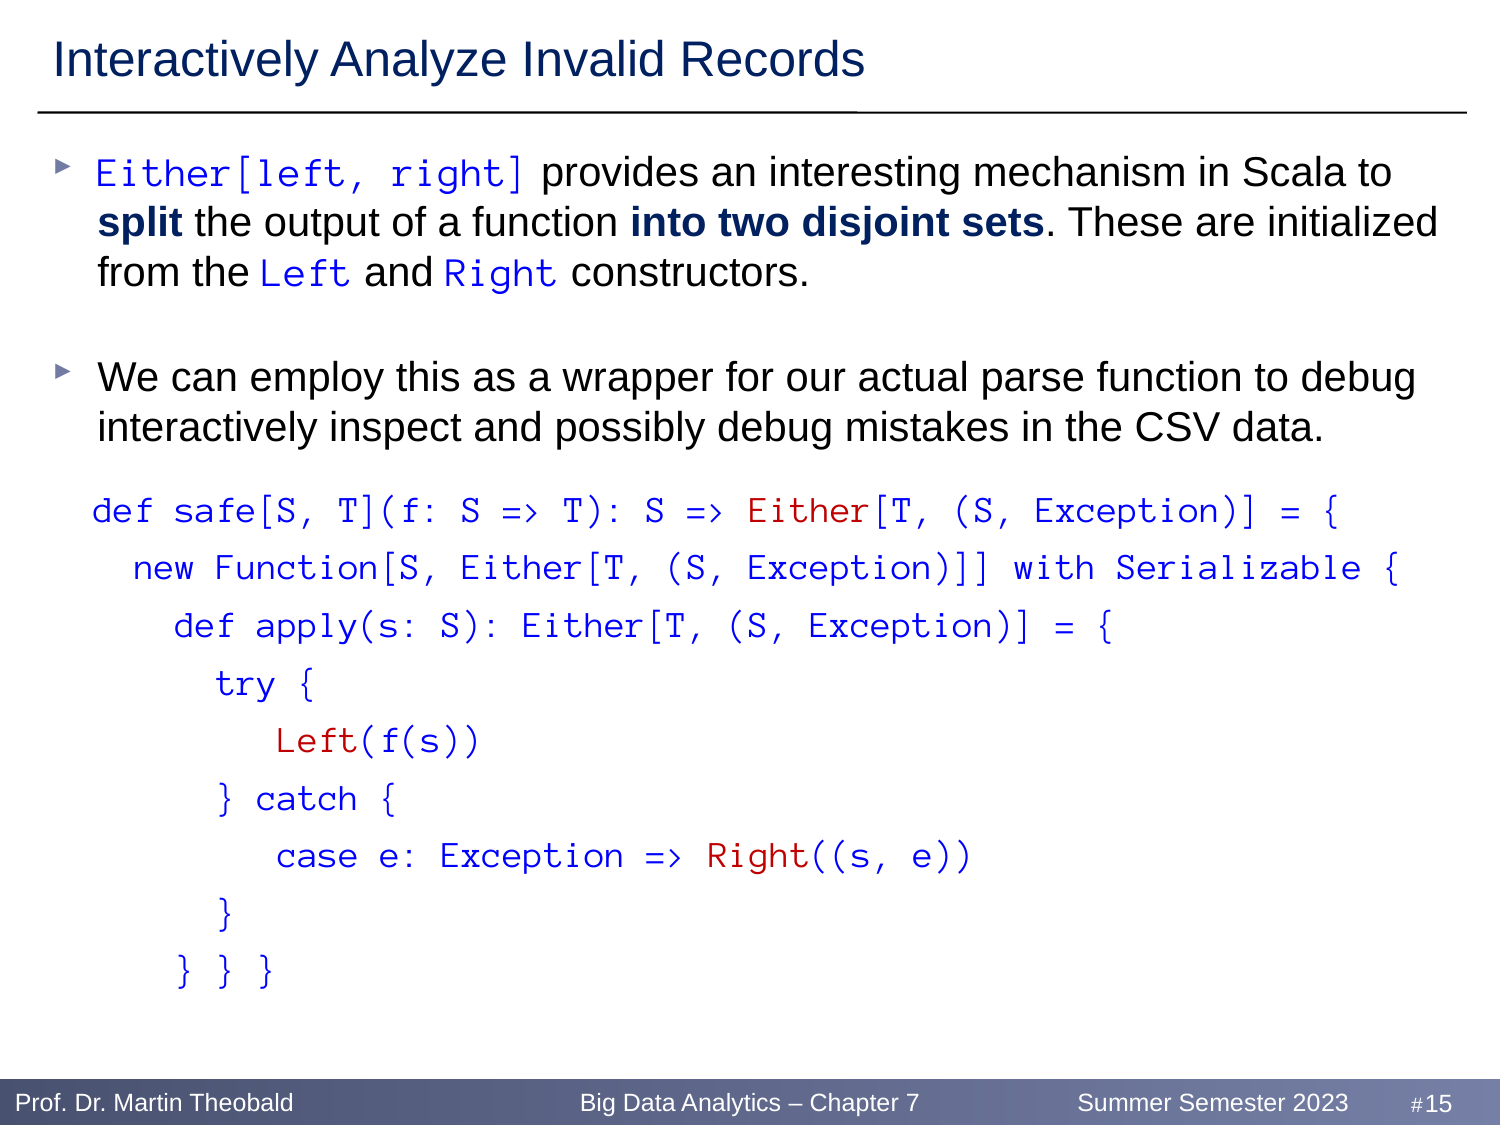

# Interactively Analyze Invalid Records
Either[left, right] provides an interesting mechanism in Scala to split the output of a function into two disjoint sets. These are initialized from the Left and Right constructors.

We can employ this as a wrapper for our actual parse function to debug interactively inspect and possibly debug mistakes in the CSV data.

  def safe[S, T](f: S => T): S => Either[T, (S, Exception)] = {
    new Function[S, Either[T, (S, Exception)]] with Serializable {
      def apply(s: S): Either[T, (S, Exception)] = {
        try {
           Left(f(s))
        } catch {
           case e: Exception => Right((s, e))
        }
      } } }